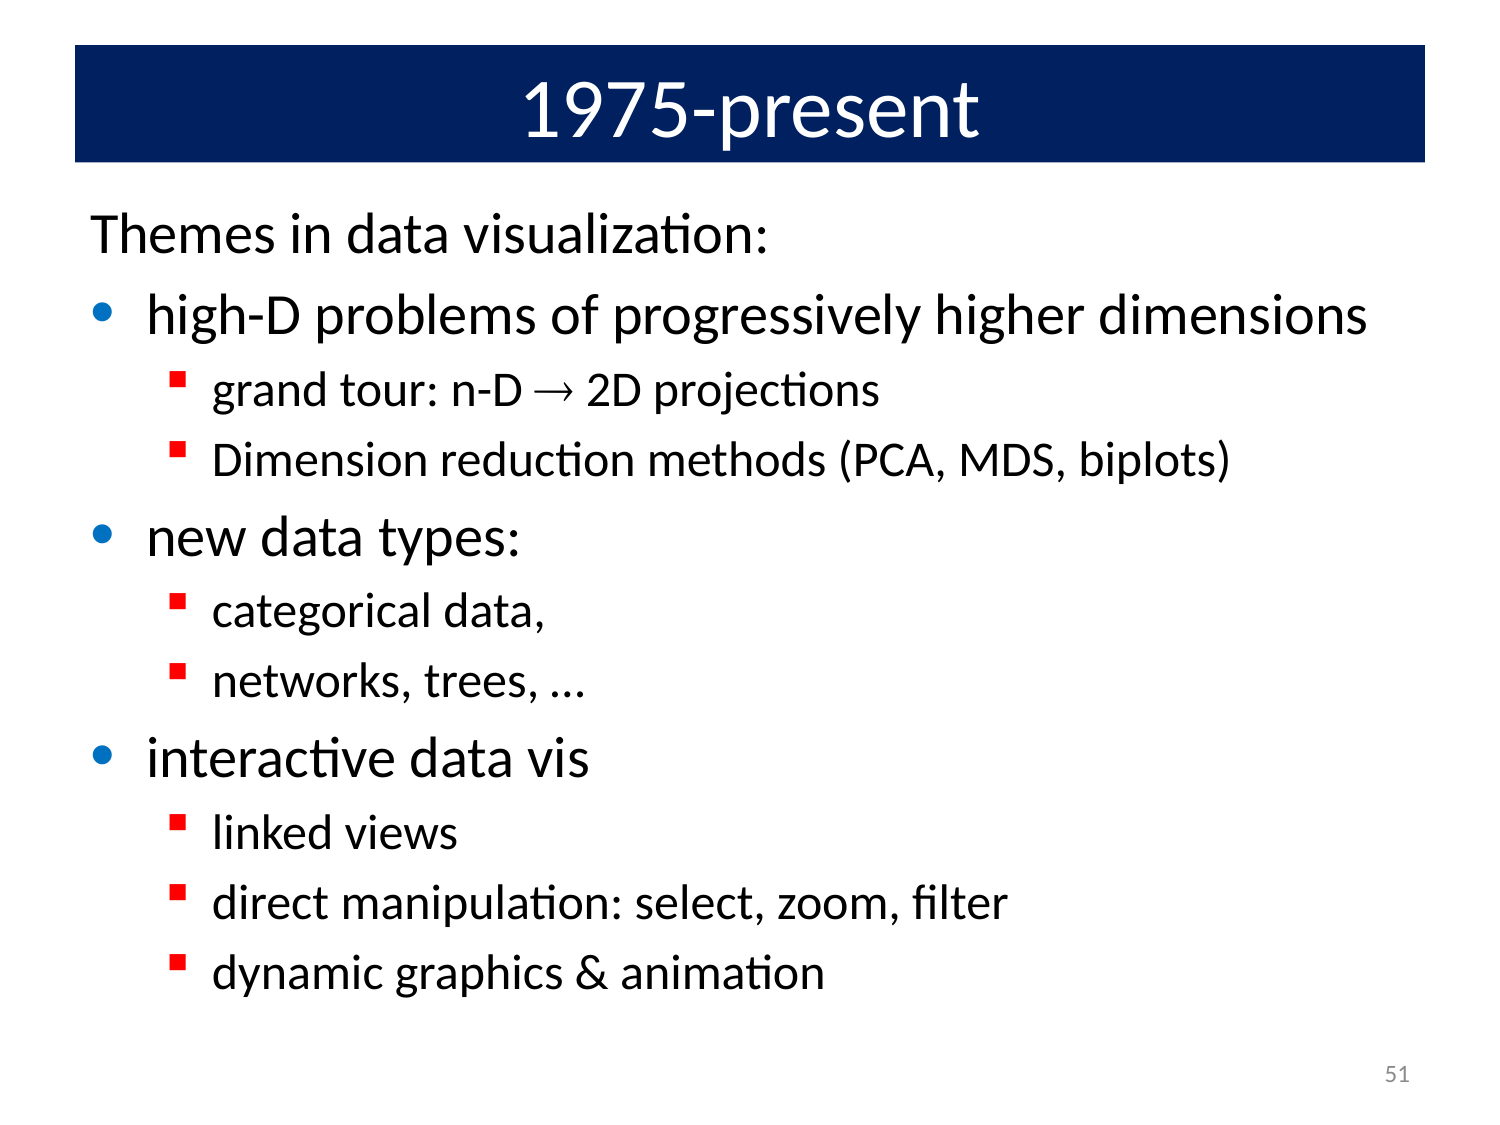

# 1975-present
Themes in data visualization:
high-D problems of progressively higher dimensions
grand tour: n-D → 2D projections
Dimension reduction methods (PCA, MDS, biplots)
new data types:
categorical data,
networks, trees, …
interactive data vis
linked views
direct manipulation: select, zoom, filter
dynamic graphics & animation

51